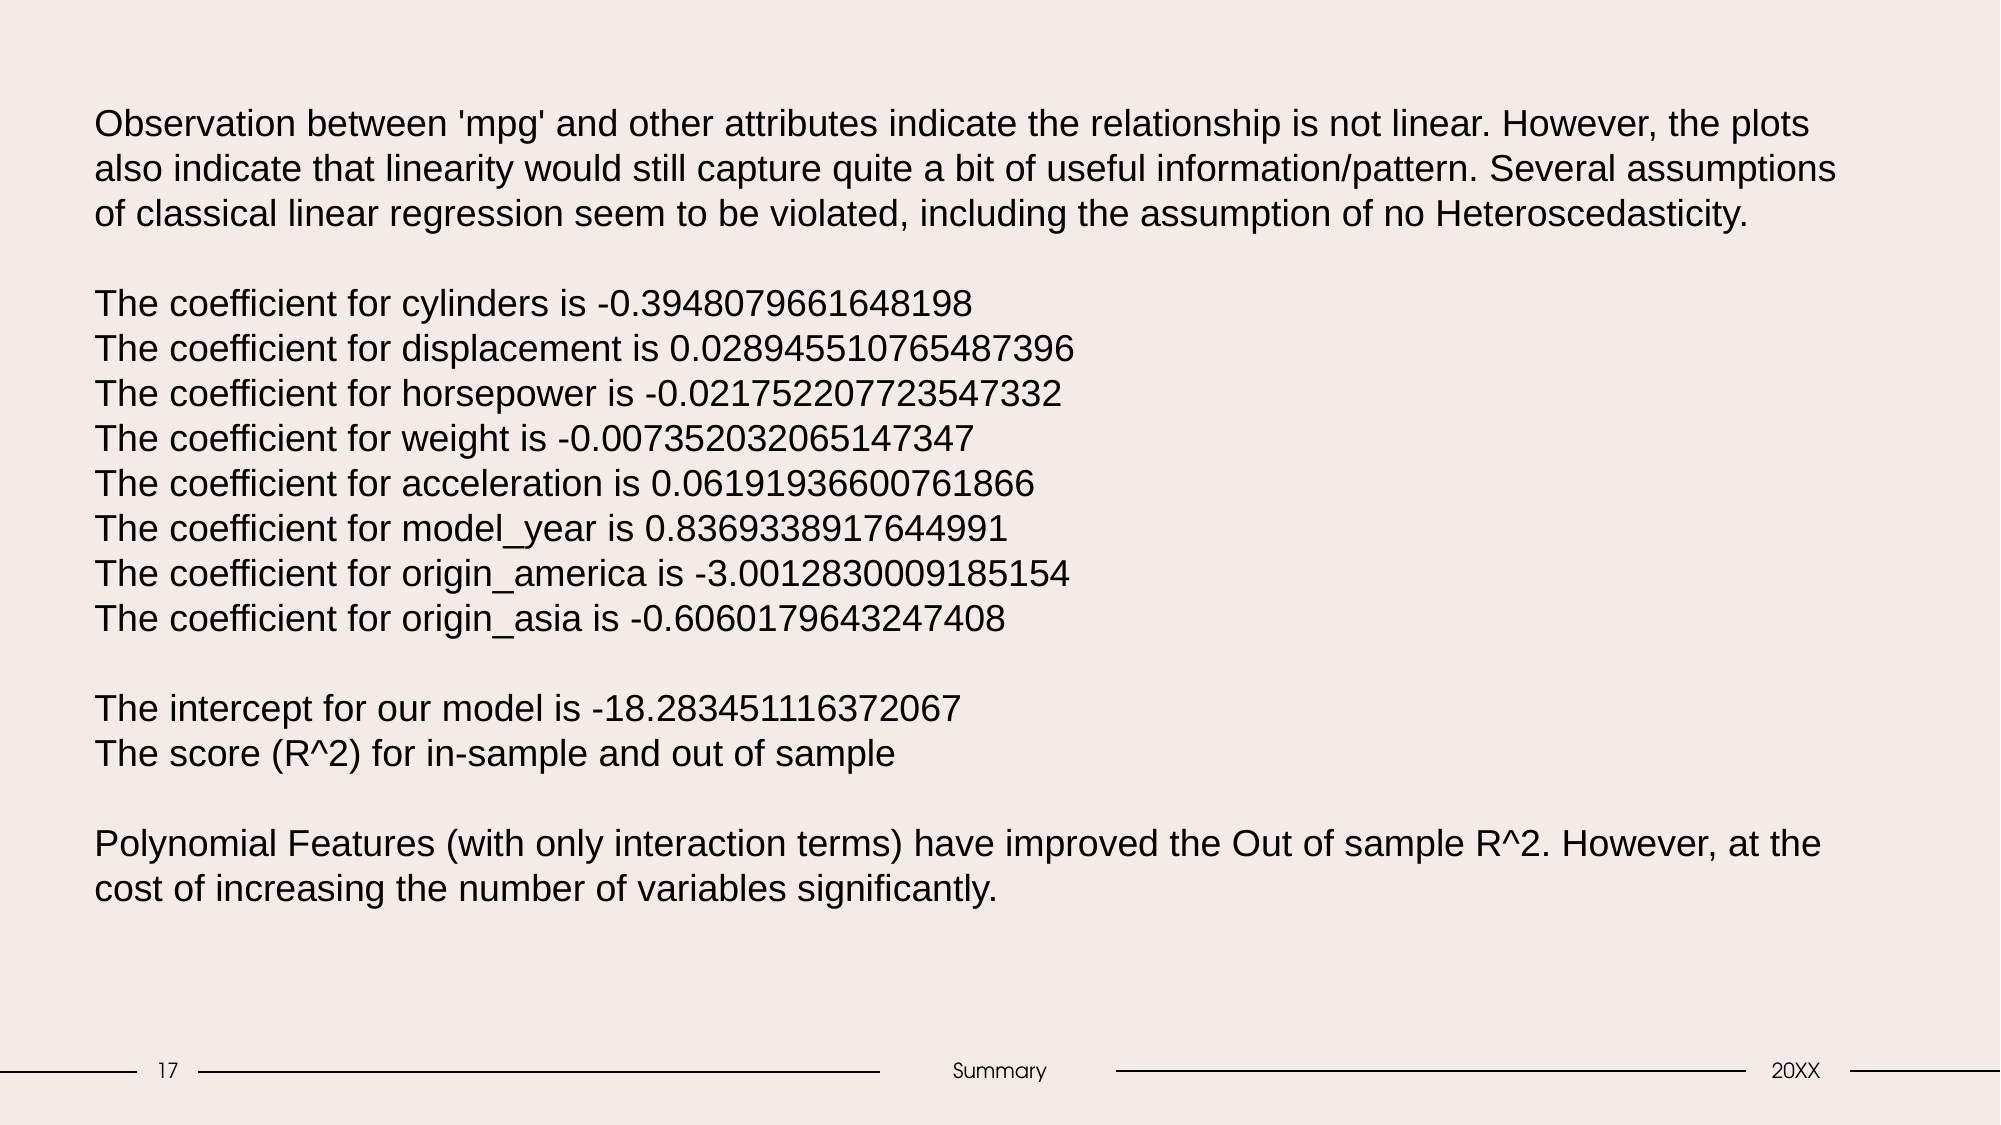

Observation between 'mpg' and other attributes indicate the relationship is not linear. However, the plots also indicate that linearity would still capture quite a bit of useful information/pattern. Several assumptions of classical linear regression seem to be violated, including the assumption of no Heteroscedasticity.

The coefficient for cylinders is -0.3948079661648198
The coefficient for displacement is 0.028945510765487396
The coefficient for horsepower is -0.021752207723547332
The coefficient for weight is -0.007352032065147347
The coefficient for acceleration is 0.06191936600761866
The coefficient for model_year is 0.8369338917644991
The coefficient for origin_america is -3.0012830009185154
The coefficient for origin_asia is -0.6060179643247408

The intercept for our model is -18.283451116372067
The score (R^2) for in-sample and out of sample

Polynomial Features (with only interaction terms) have improved the Out of sample R^2. However, at the cost of increasing the number of variables significantly.
17
Summary
20XX